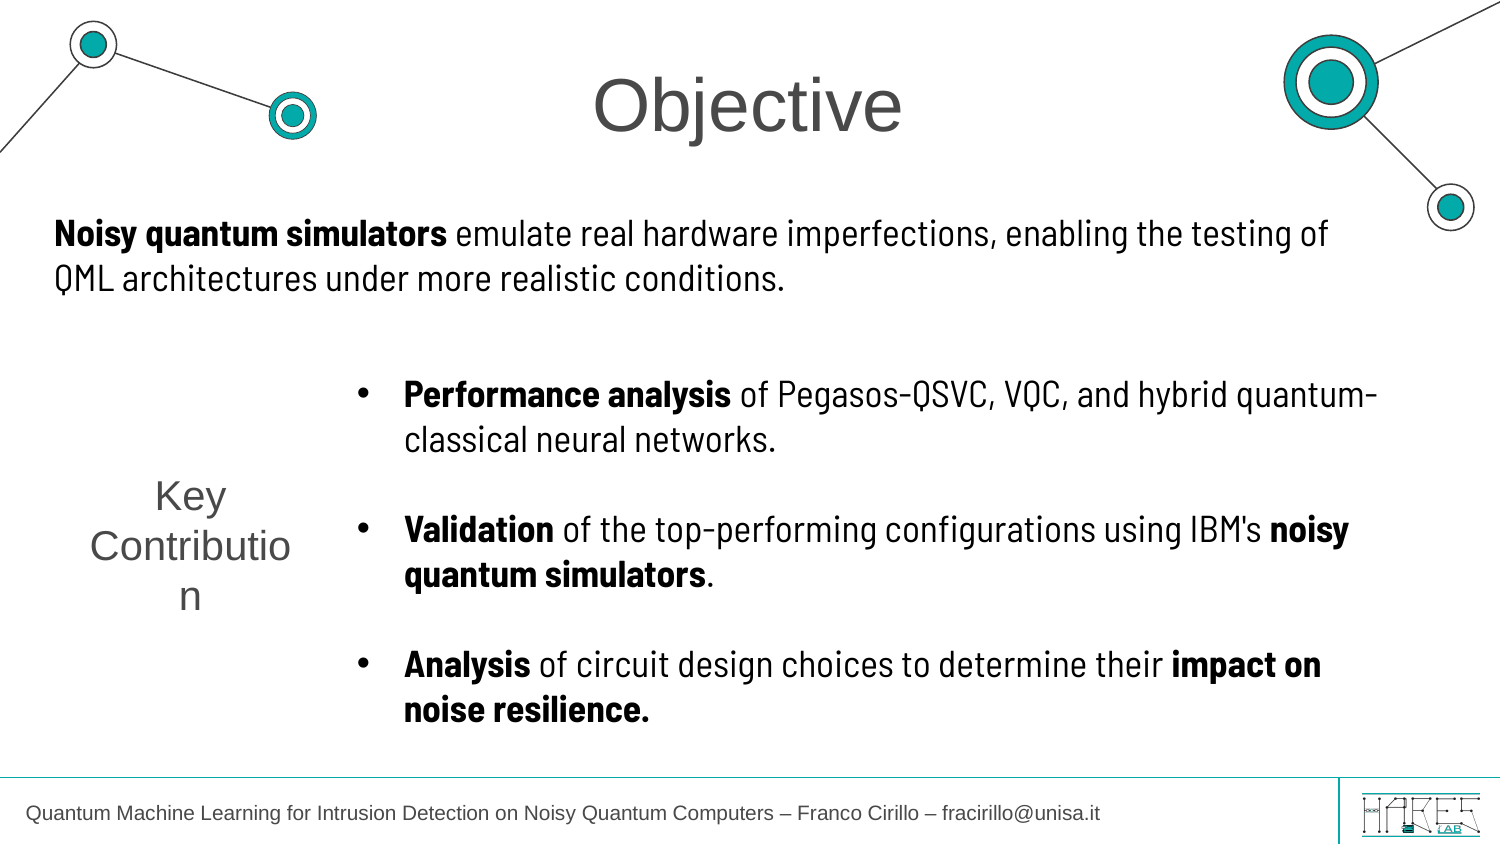

# Objective
Noisy quantum simulators emulate real hardware imperfections, enabling the testing of QML architectures under more realistic conditions.
Performance analysis of Pegasos-QSVC, VQC, and hybrid quantum-classical neural networks.

Validation of the top-performing configurations using IBM's noisy quantum simulators.

Analysis of circuit design choices to determine their impact on noise resilience.
Key Contribution
Quantum Machine Learning for Intrusion Detection on Noisy Quantum Computers – Franco Cirillo – fracirillo@unisa.it